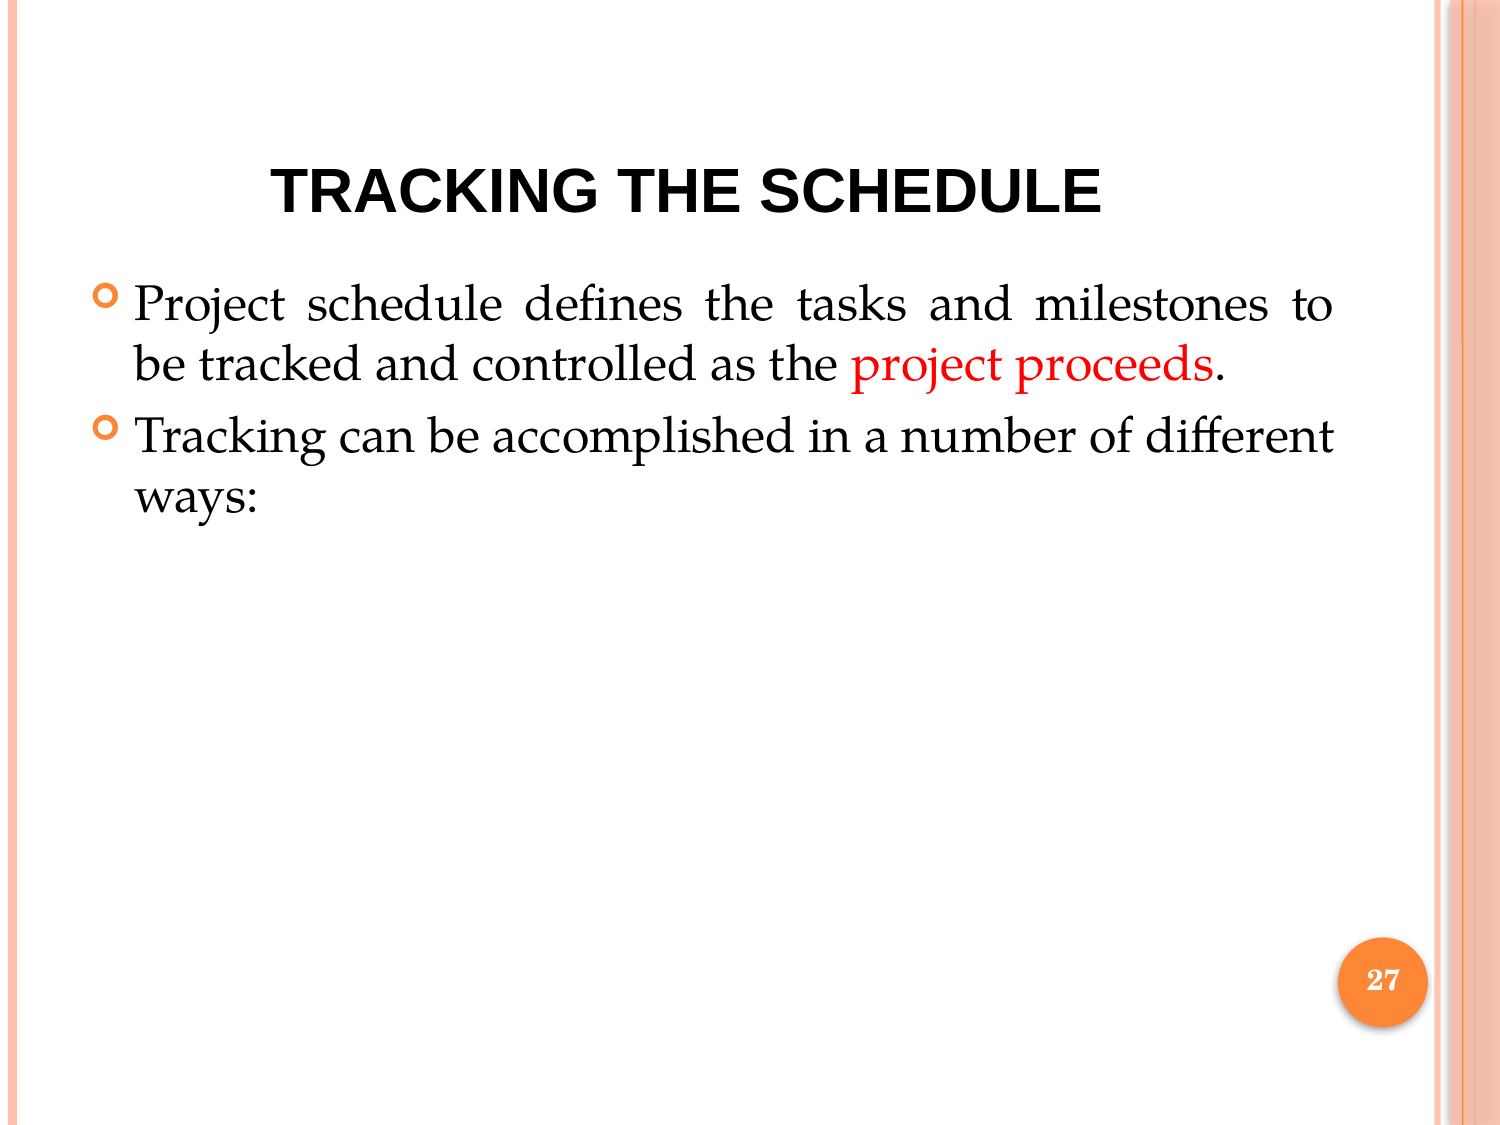

# TRACKING THE SCHEDULE
Project schedule defines the tasks and milestones to be tracked and controlled as the project proceeds.
Tracking can be accomplished in a number of different ways:

27